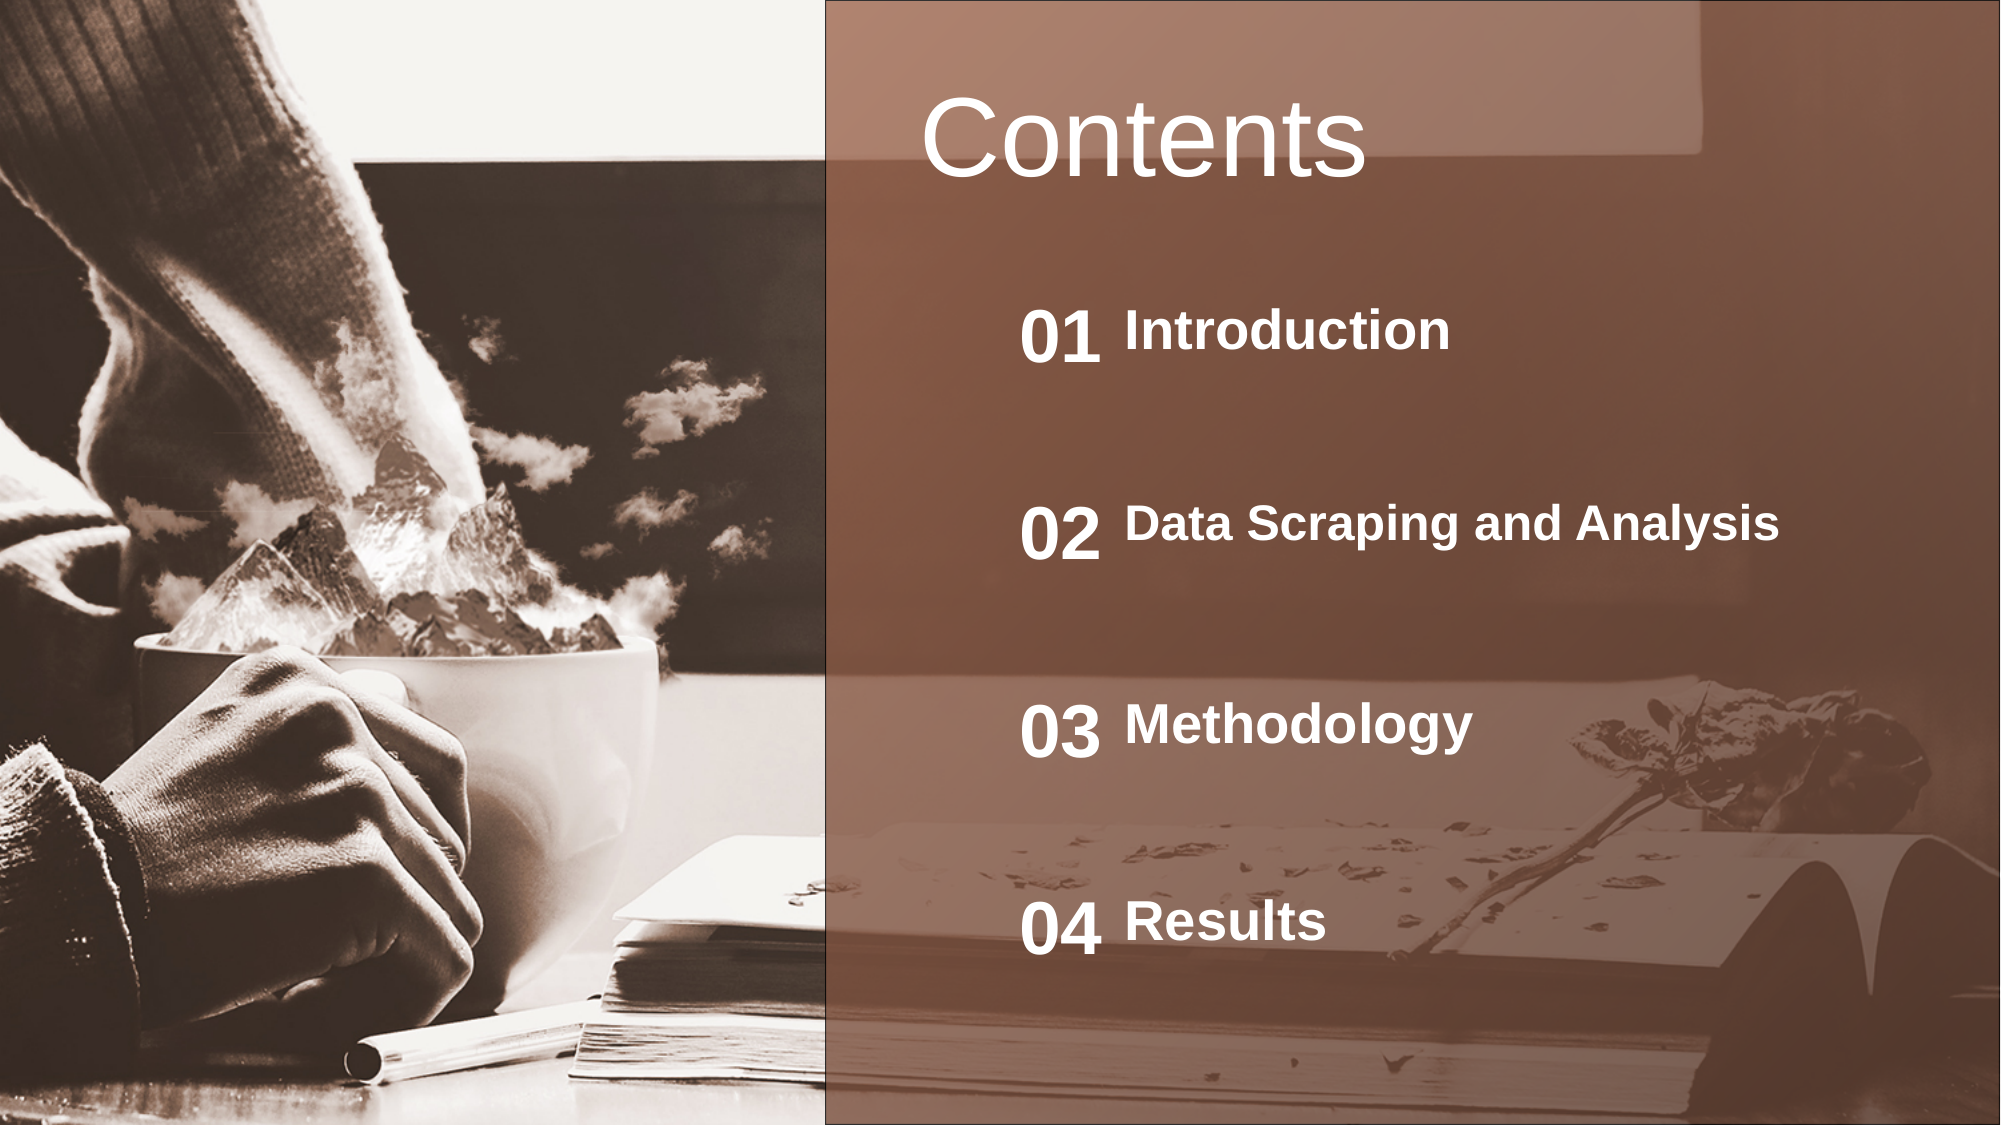

Contents
01
Introduction
02
Data Scraping and Analysis
03
Methodology
04
Results